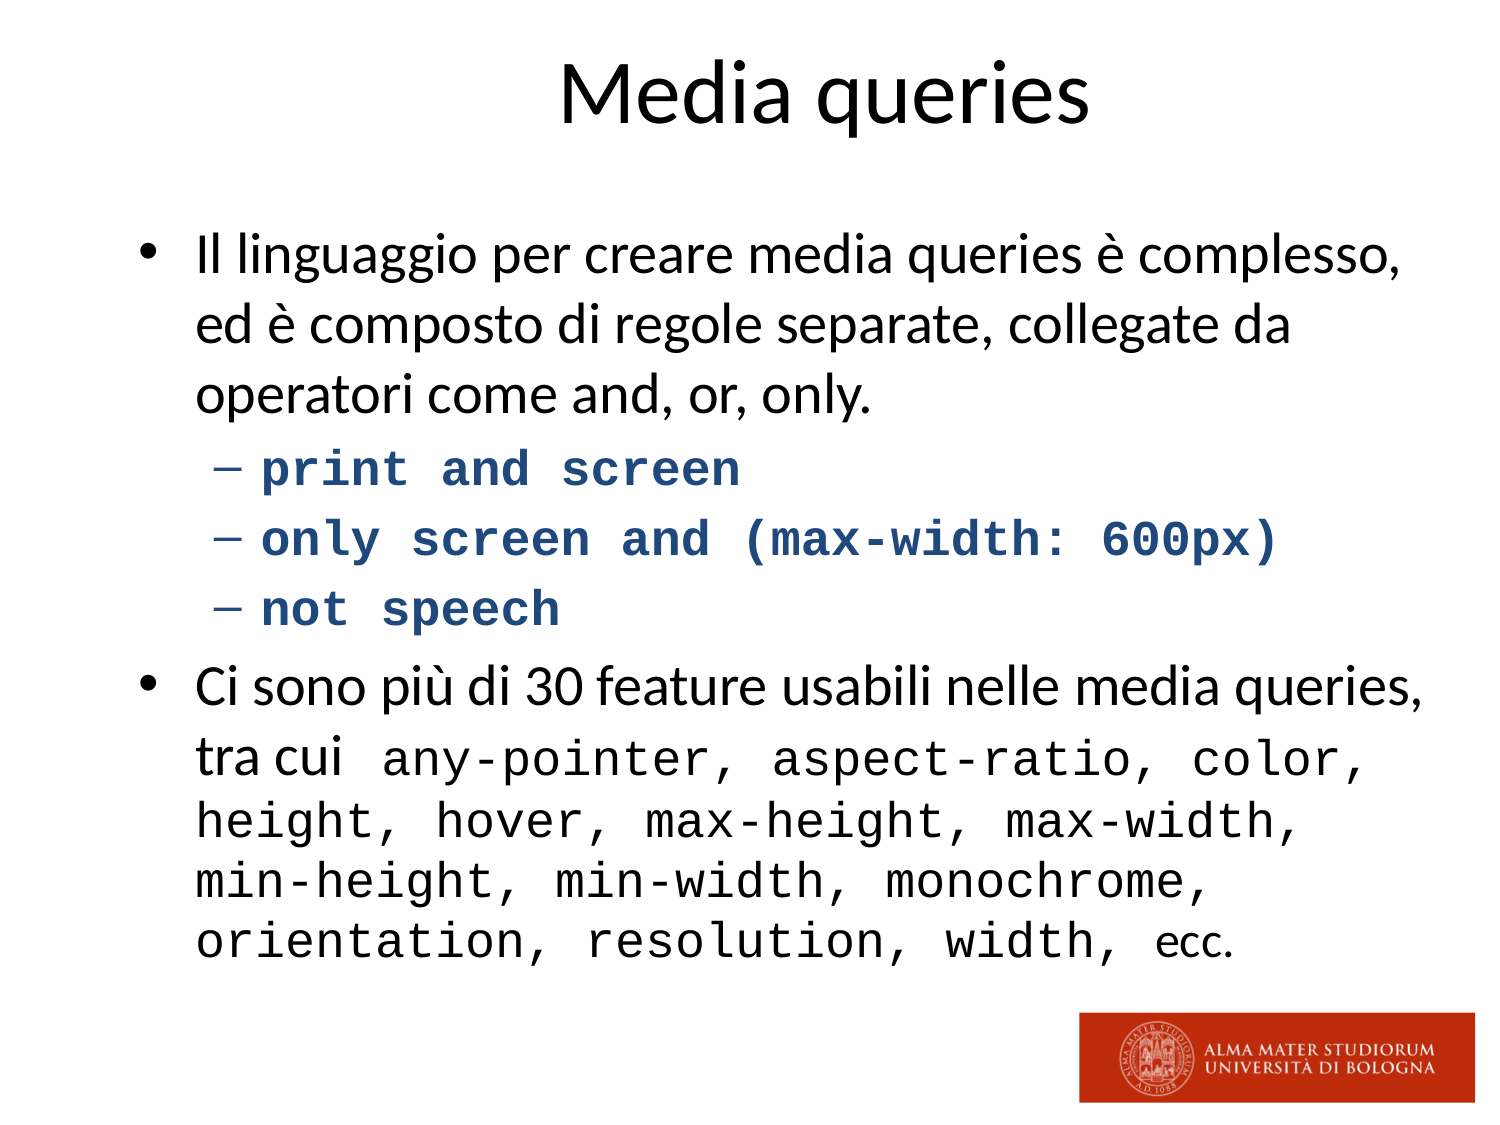

# Media queries
Il linguaggio per creare media queries è complesso, ed è composto di regole separate, collegate da operatori come and, or, only.
print and screen
only screen and (max-width: 600px)
not speech
Ci sono più di 30 feature usabili nelle media queries, tra cui  any-pointer, aspect-ratio, color, height, hover, max-height, max-width, min-height, min-width, monochrome, orientation, resolution, width, ecc.